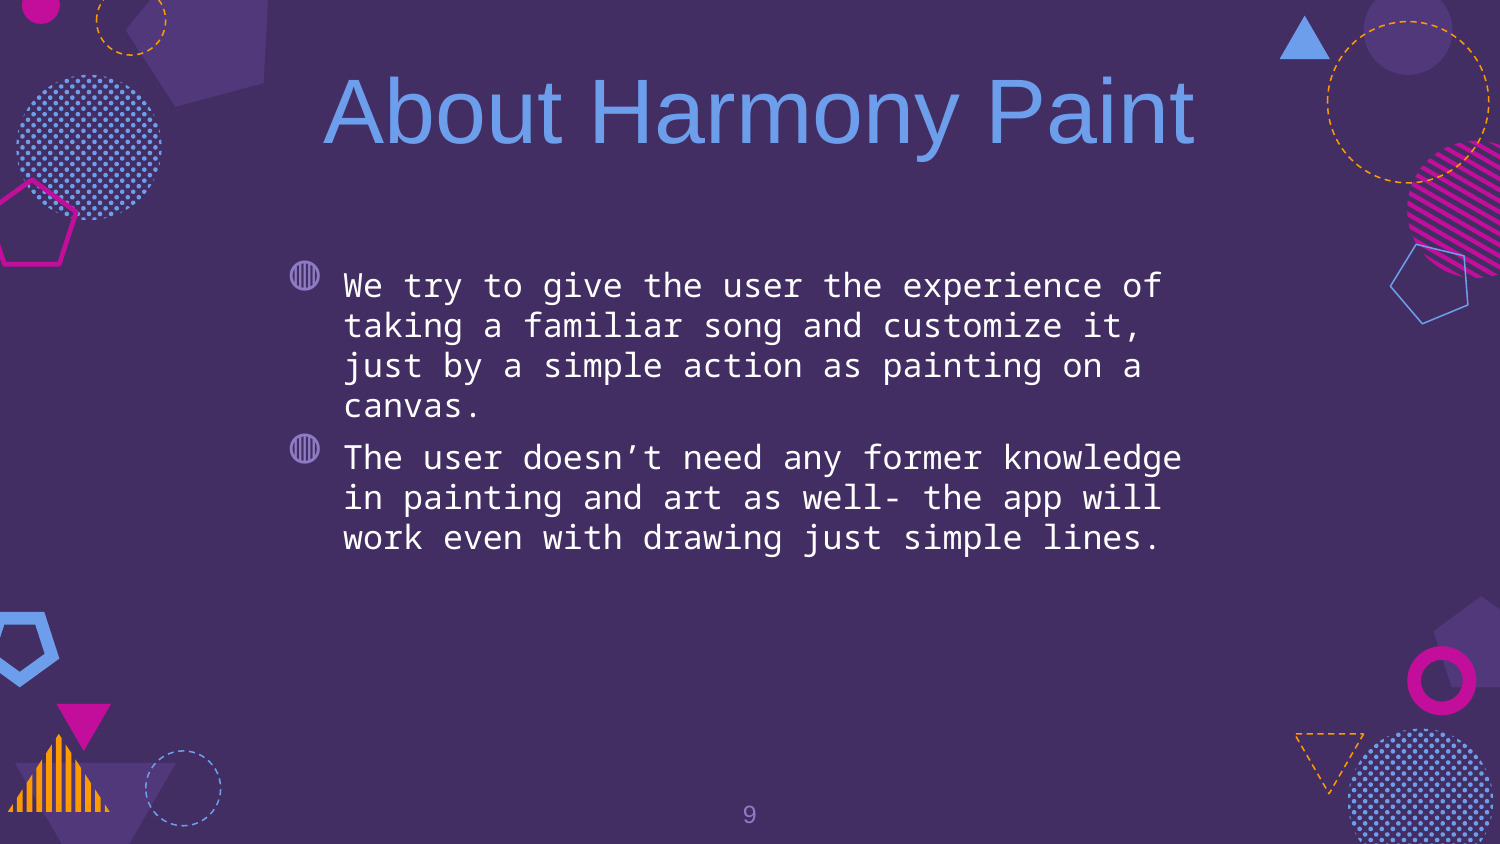

About Harmony Paint

We try to give the user the experience of taking a familiar song and customize it, just by a simple action as painting on a canvas.
The user doesn’t need any former knowledge in painting and art as well- the app will work even with drawing just simple lines.

9